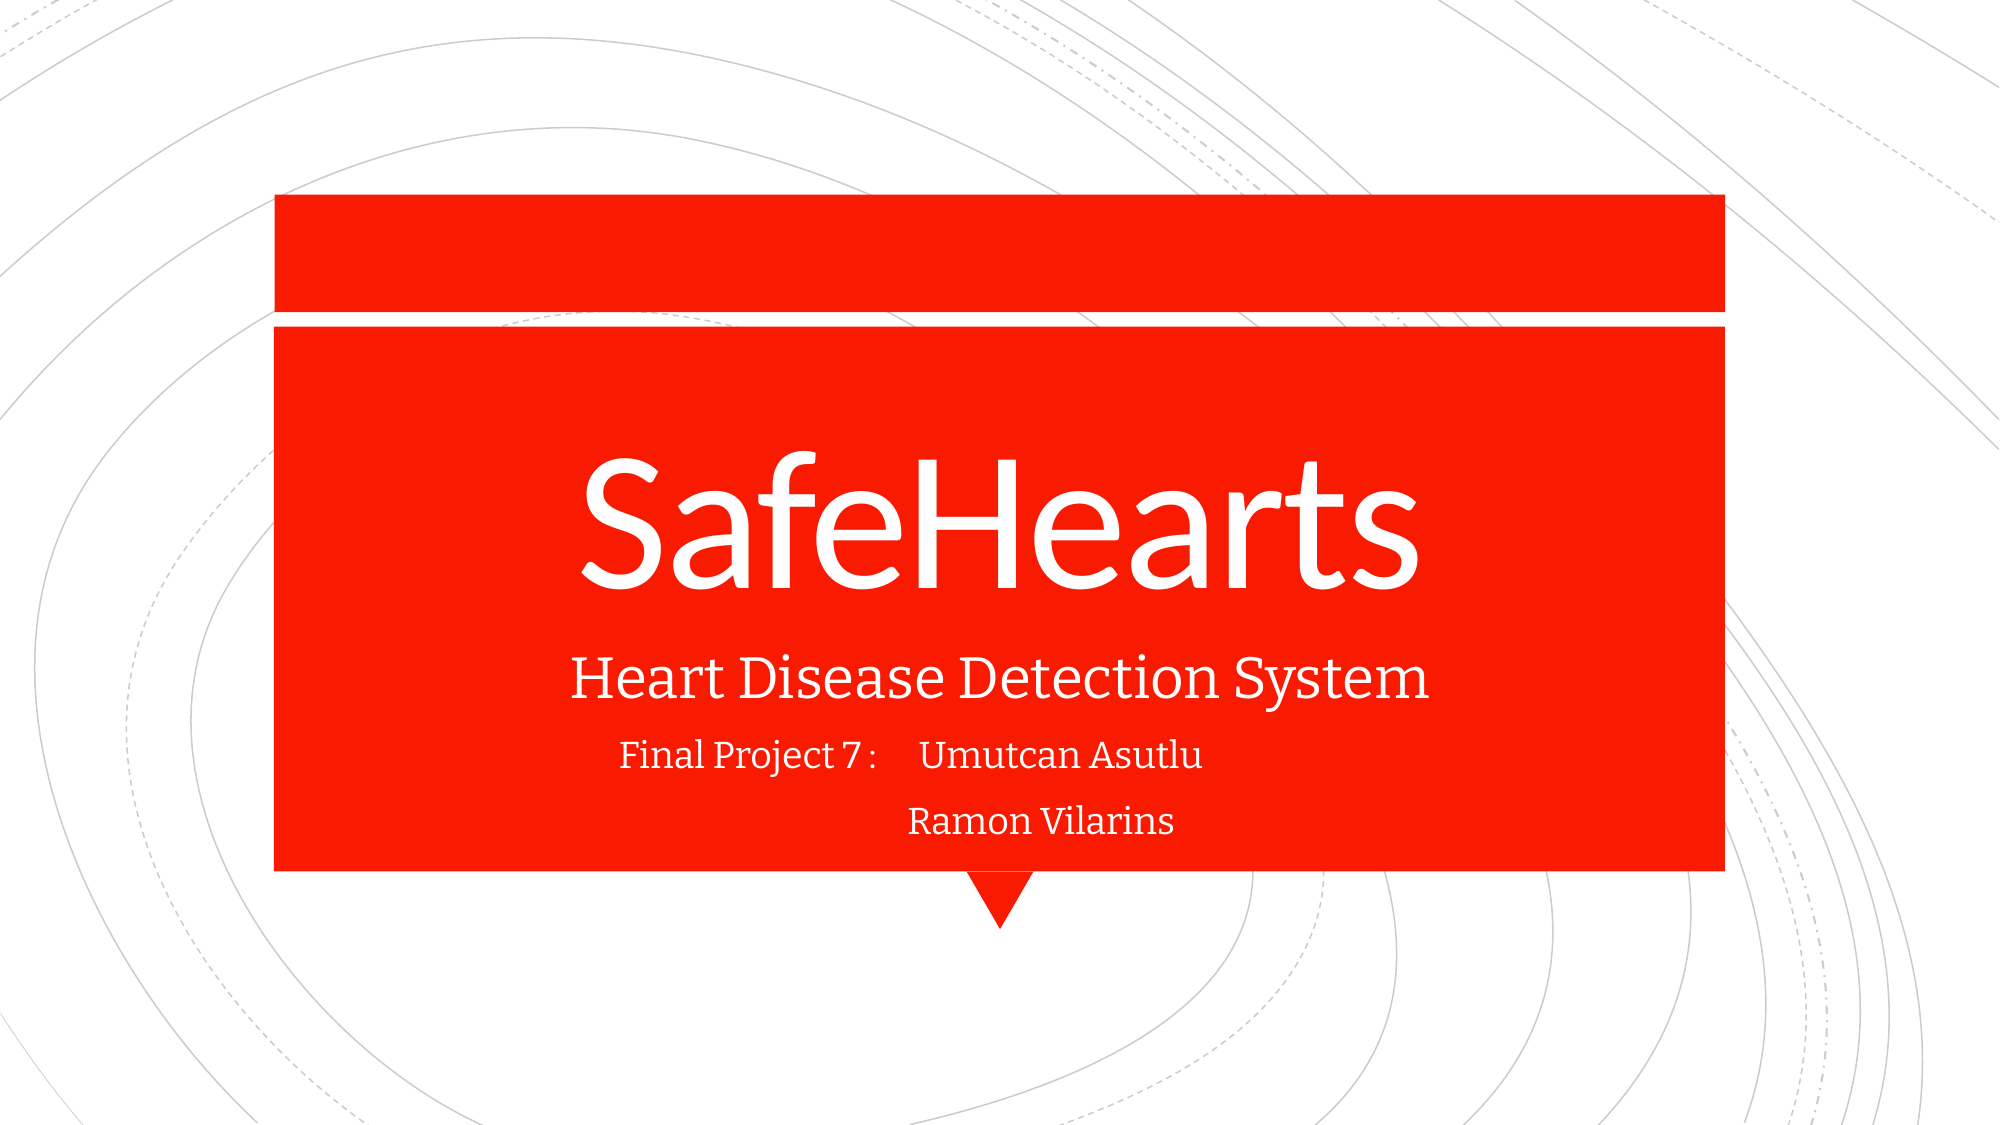

# SafeHearts
Heart Disease Detection System
		  Final Project 7 :	  Umutcan Asutlu
           Ramon Vilarins